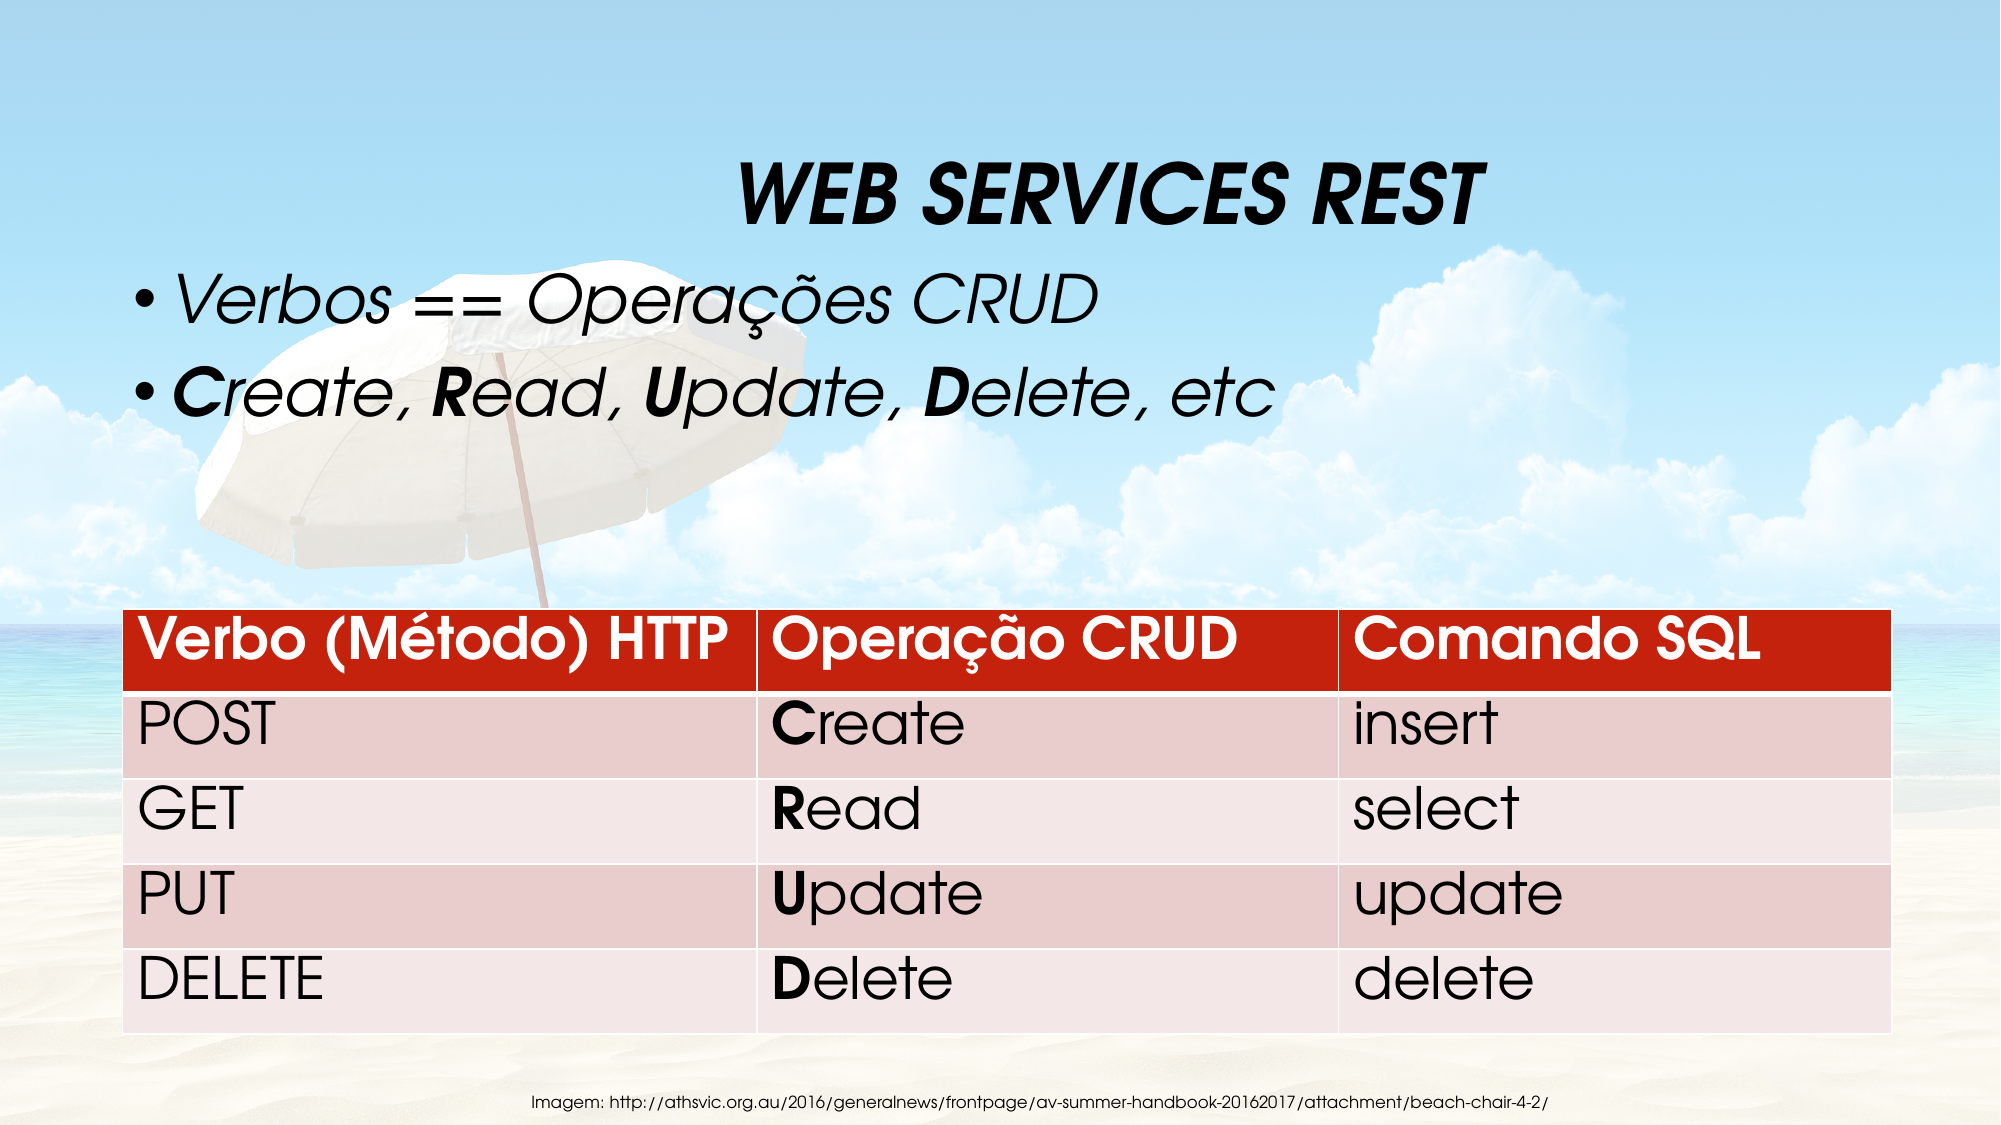

6
# Web Services RESt
Verbos == Operações CRUD
Create, Read, Update, Delete, etc
| Verbo (Método) HTTP | Operação CRUD | Comando SQL |
| --- | --- | --- |
| POST | Create | insert |
| GET | Read | select |
| PUT | Update | update |
| DELETE | Delete | delete |
Imagem: http://athsvic.org.au/2016/generalnews/frontpage/av-summer-handbook-20162017/attachment/beach-chair-4-2/